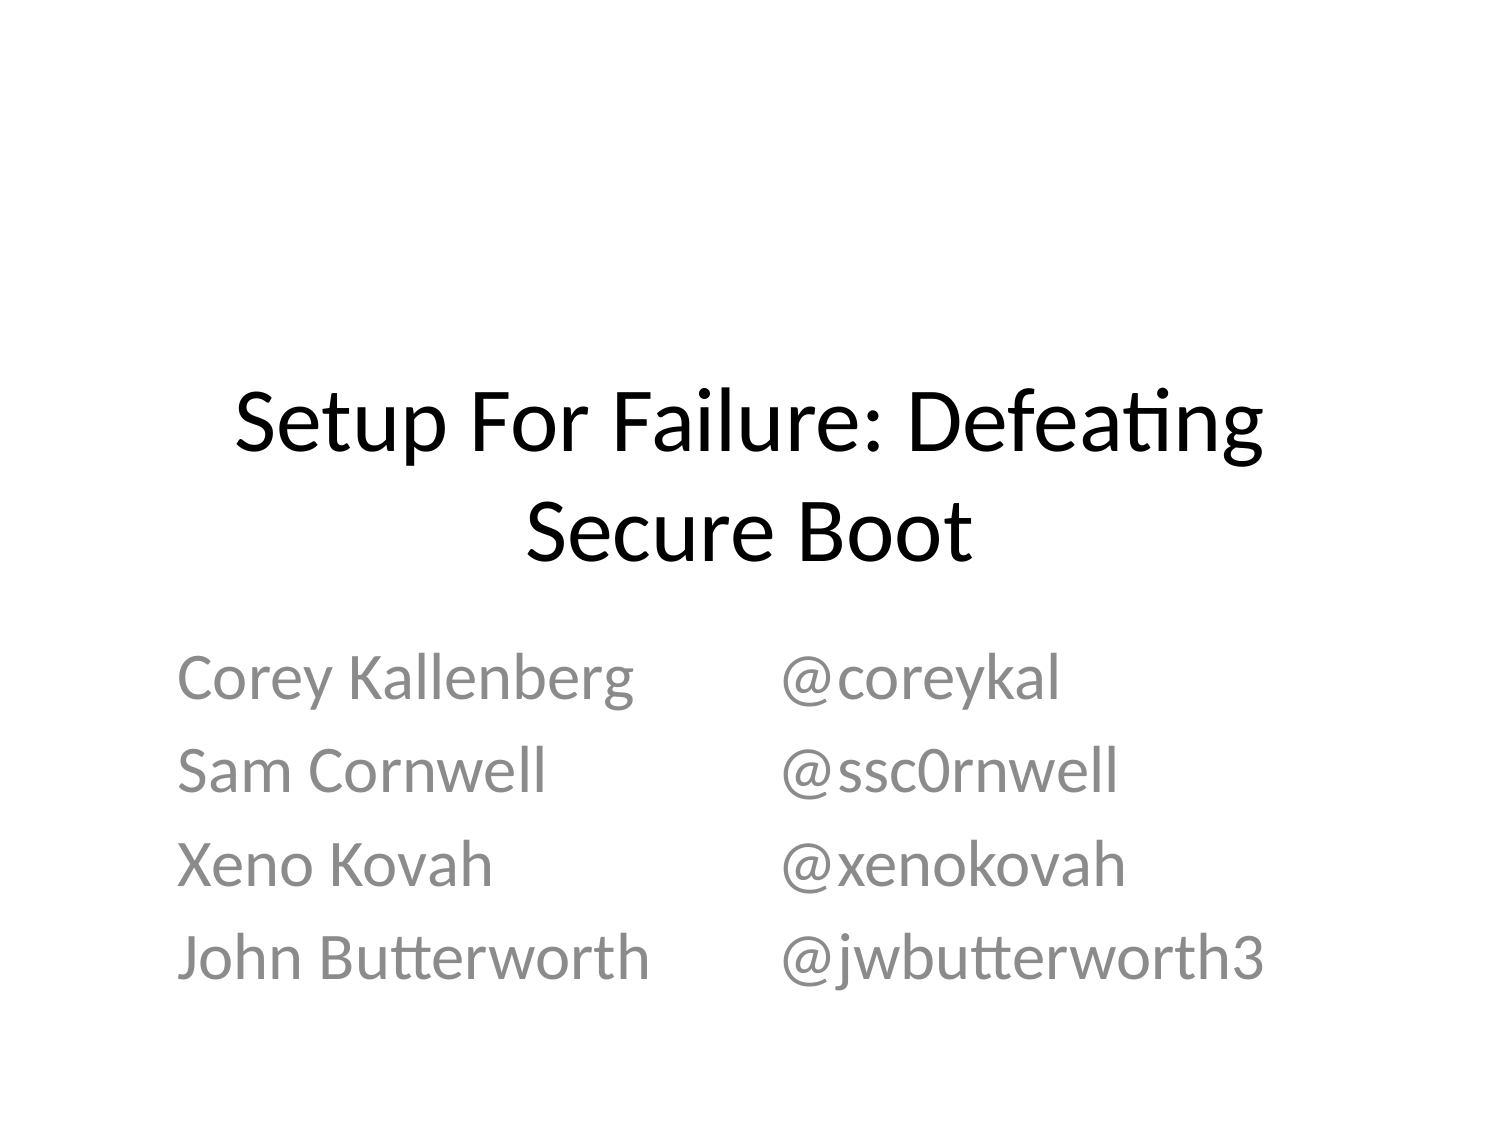

# Setup For Failure: Defeating Secure Boot
Corey Kallenberg 	@coreykal
Sam Cornwell		@ssc0rnwell
Xeno Kovah		@xenokovah
John Butterworth  	@jwbutterworth3